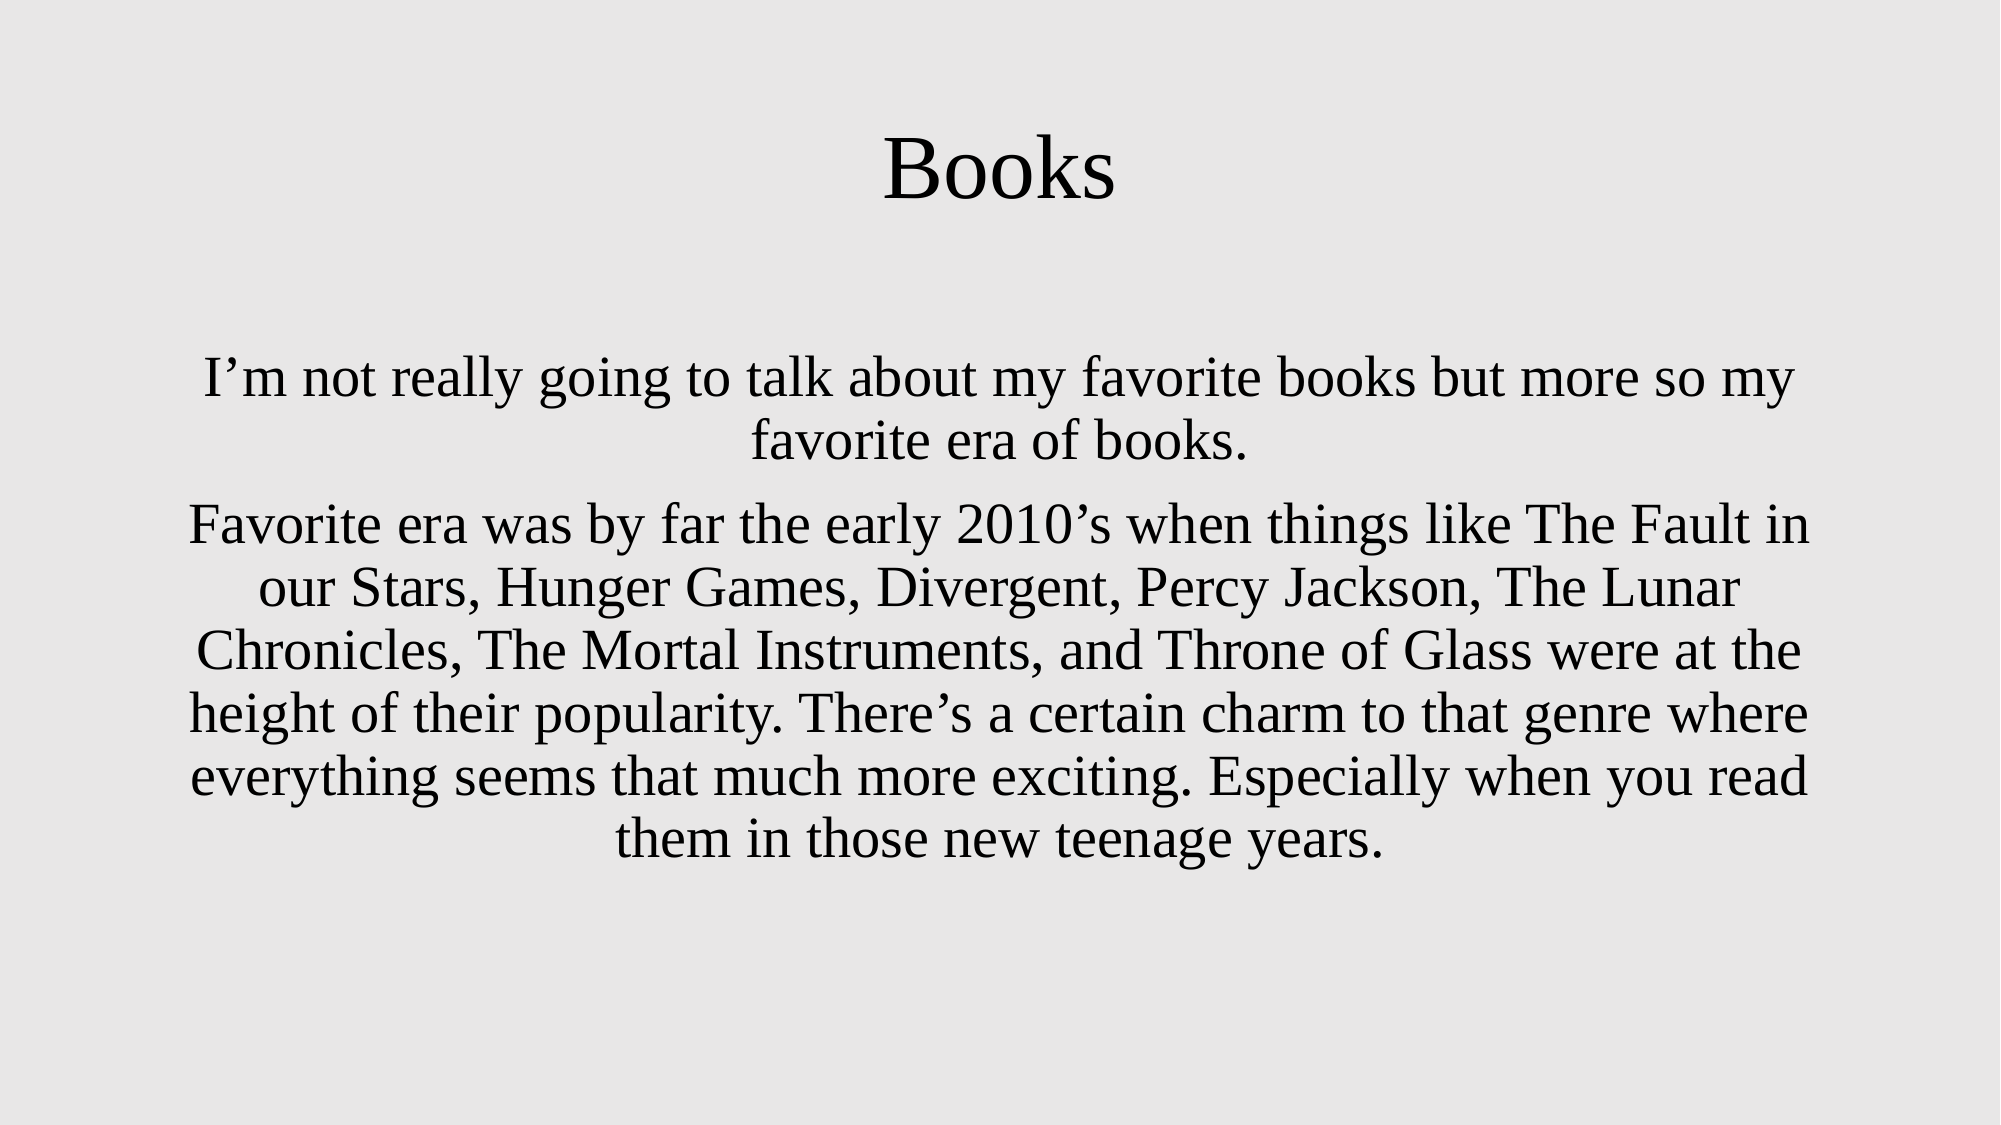

# Books
I’m not really going to talk about my favorite books but more so my favorite era of books.
Favorite era was by far the early 2010’s when things like The Fault in our Stars, Hunger Games, Divergent, Percy Jackson, The Lunar Chronicles, The Mortal Instruments, and Throne of Glass were at the height of their popularity. There’s a certain charm to that genre where everything seems that much more exciting. Especially when you read them in those new teenage years.